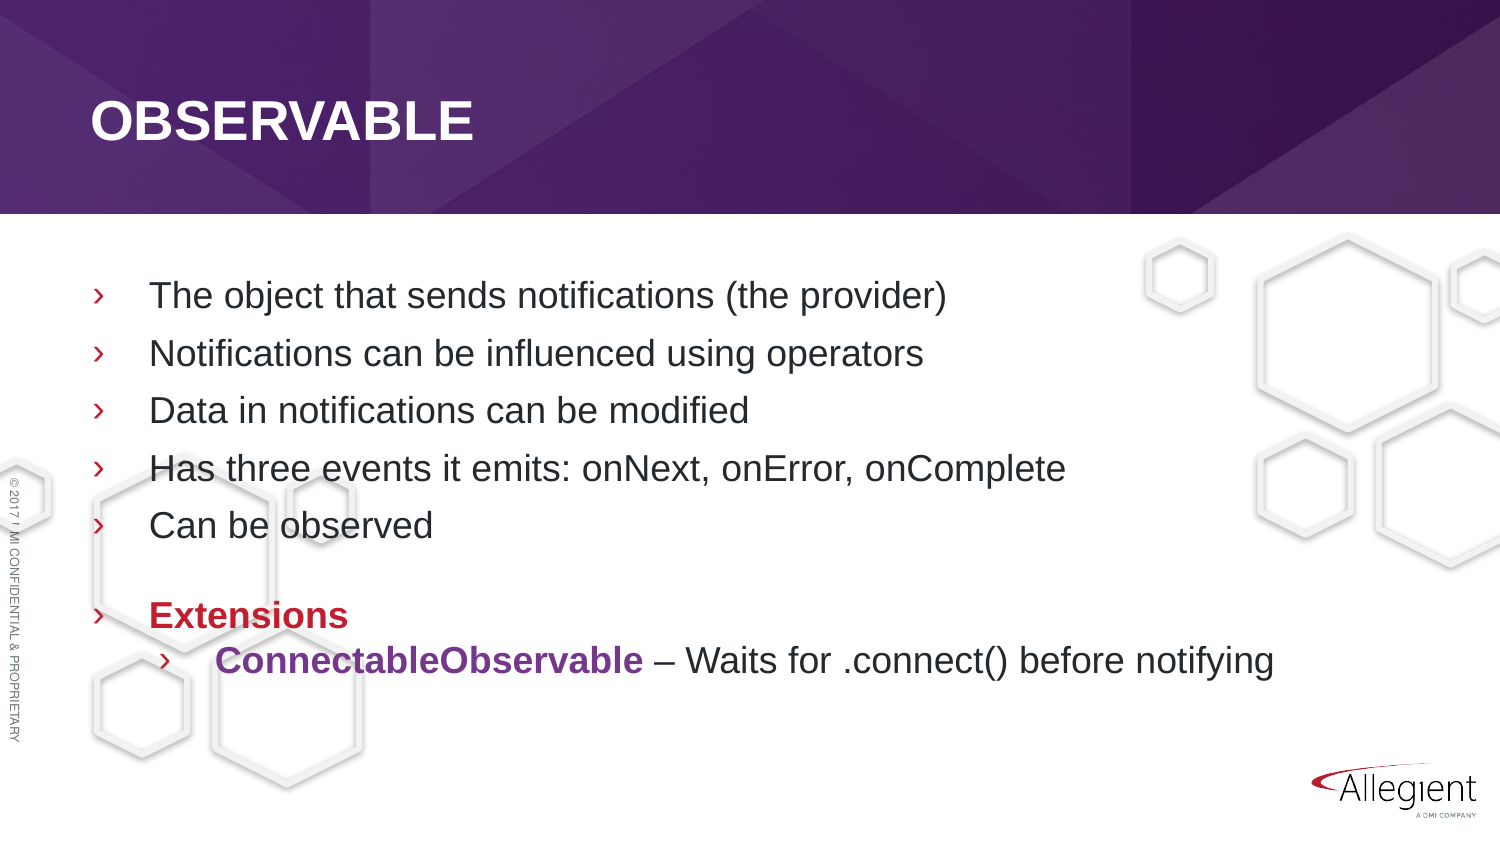

# Observable

The object that sends notifications (the provider)
Notifications can be influenced using operators
Data in notifications can be modified
Has three events it emits: onNext, onError, onComplete
Can be observed

Extensions
ConnectableObservable – Waits for .connect() before notifying